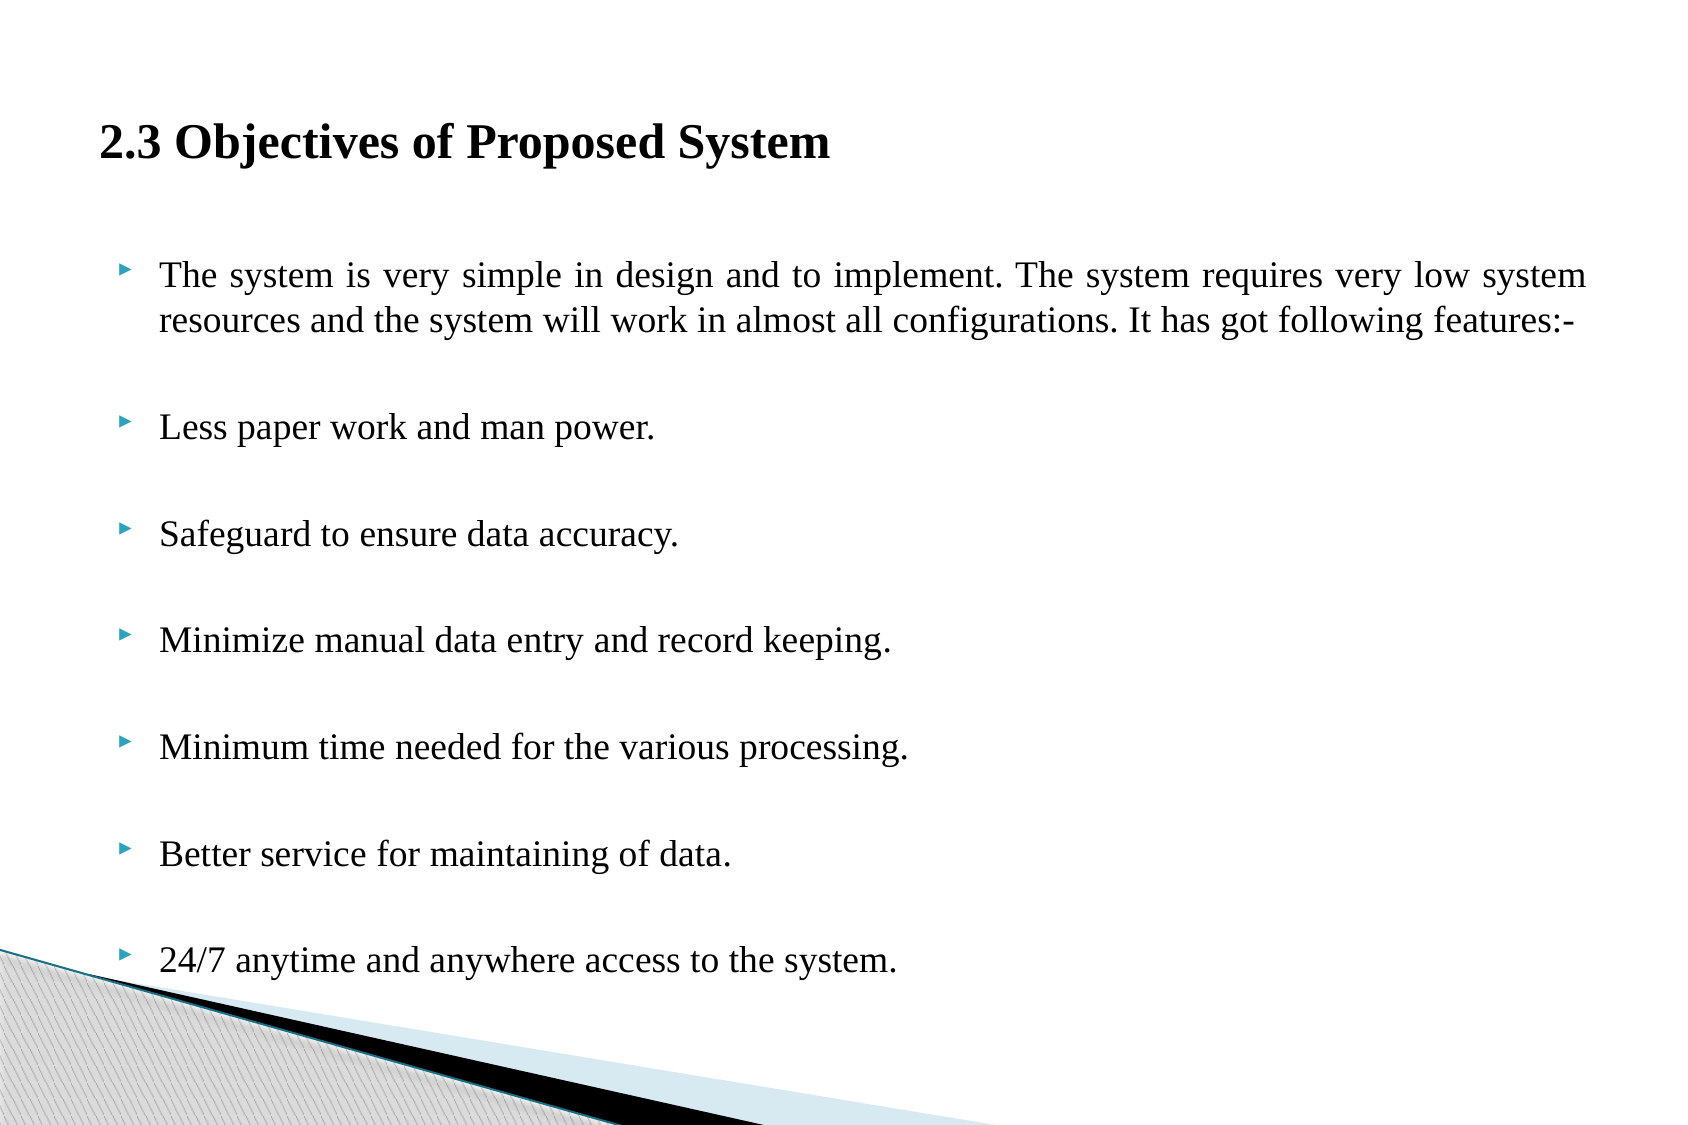

# 2.3 Objectives of Proposed System
The system is very simple in design and to implement. The system requires very low system resources and the system will work in almost all configurations. It has got following features:-

Less paper work and man power.

Safeguard to ensure data accuracy.

Minimize manual data entry and record keeping.

Minimum time needed for the various processing.

Better service for maintaining of data.

24/7 anytime and anywhere access to the system.